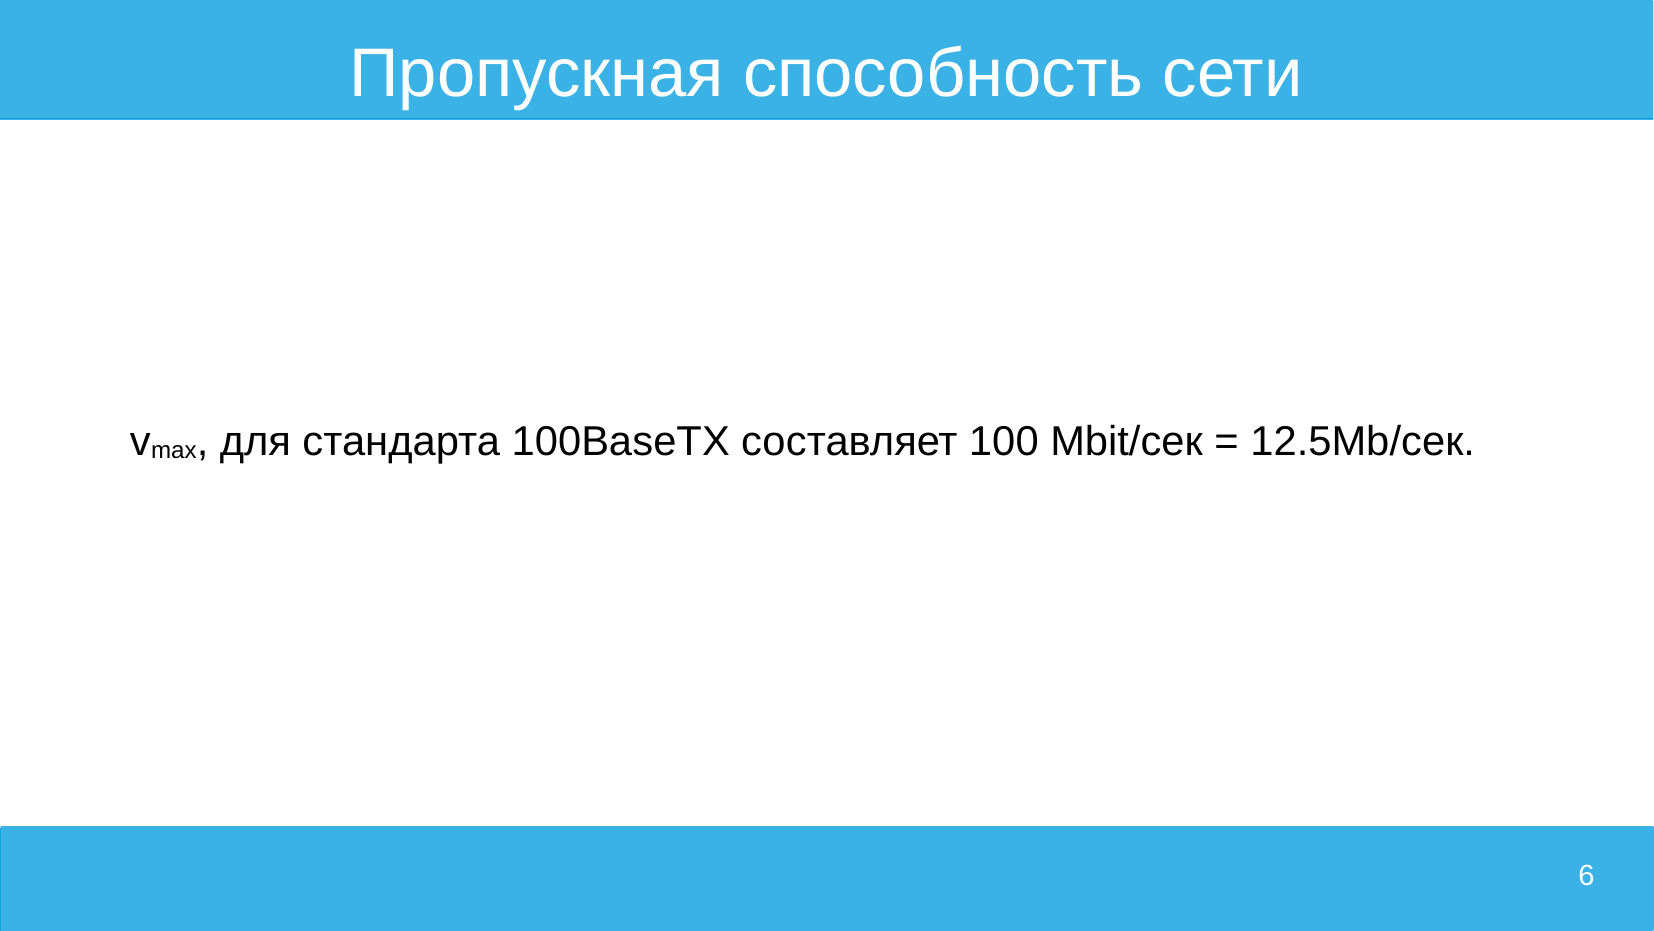

# Пропускная способность сети
vmax, для стандарта 100BaseTX составляет 100 Mbit/сек = 12.5Mb/сек.
6